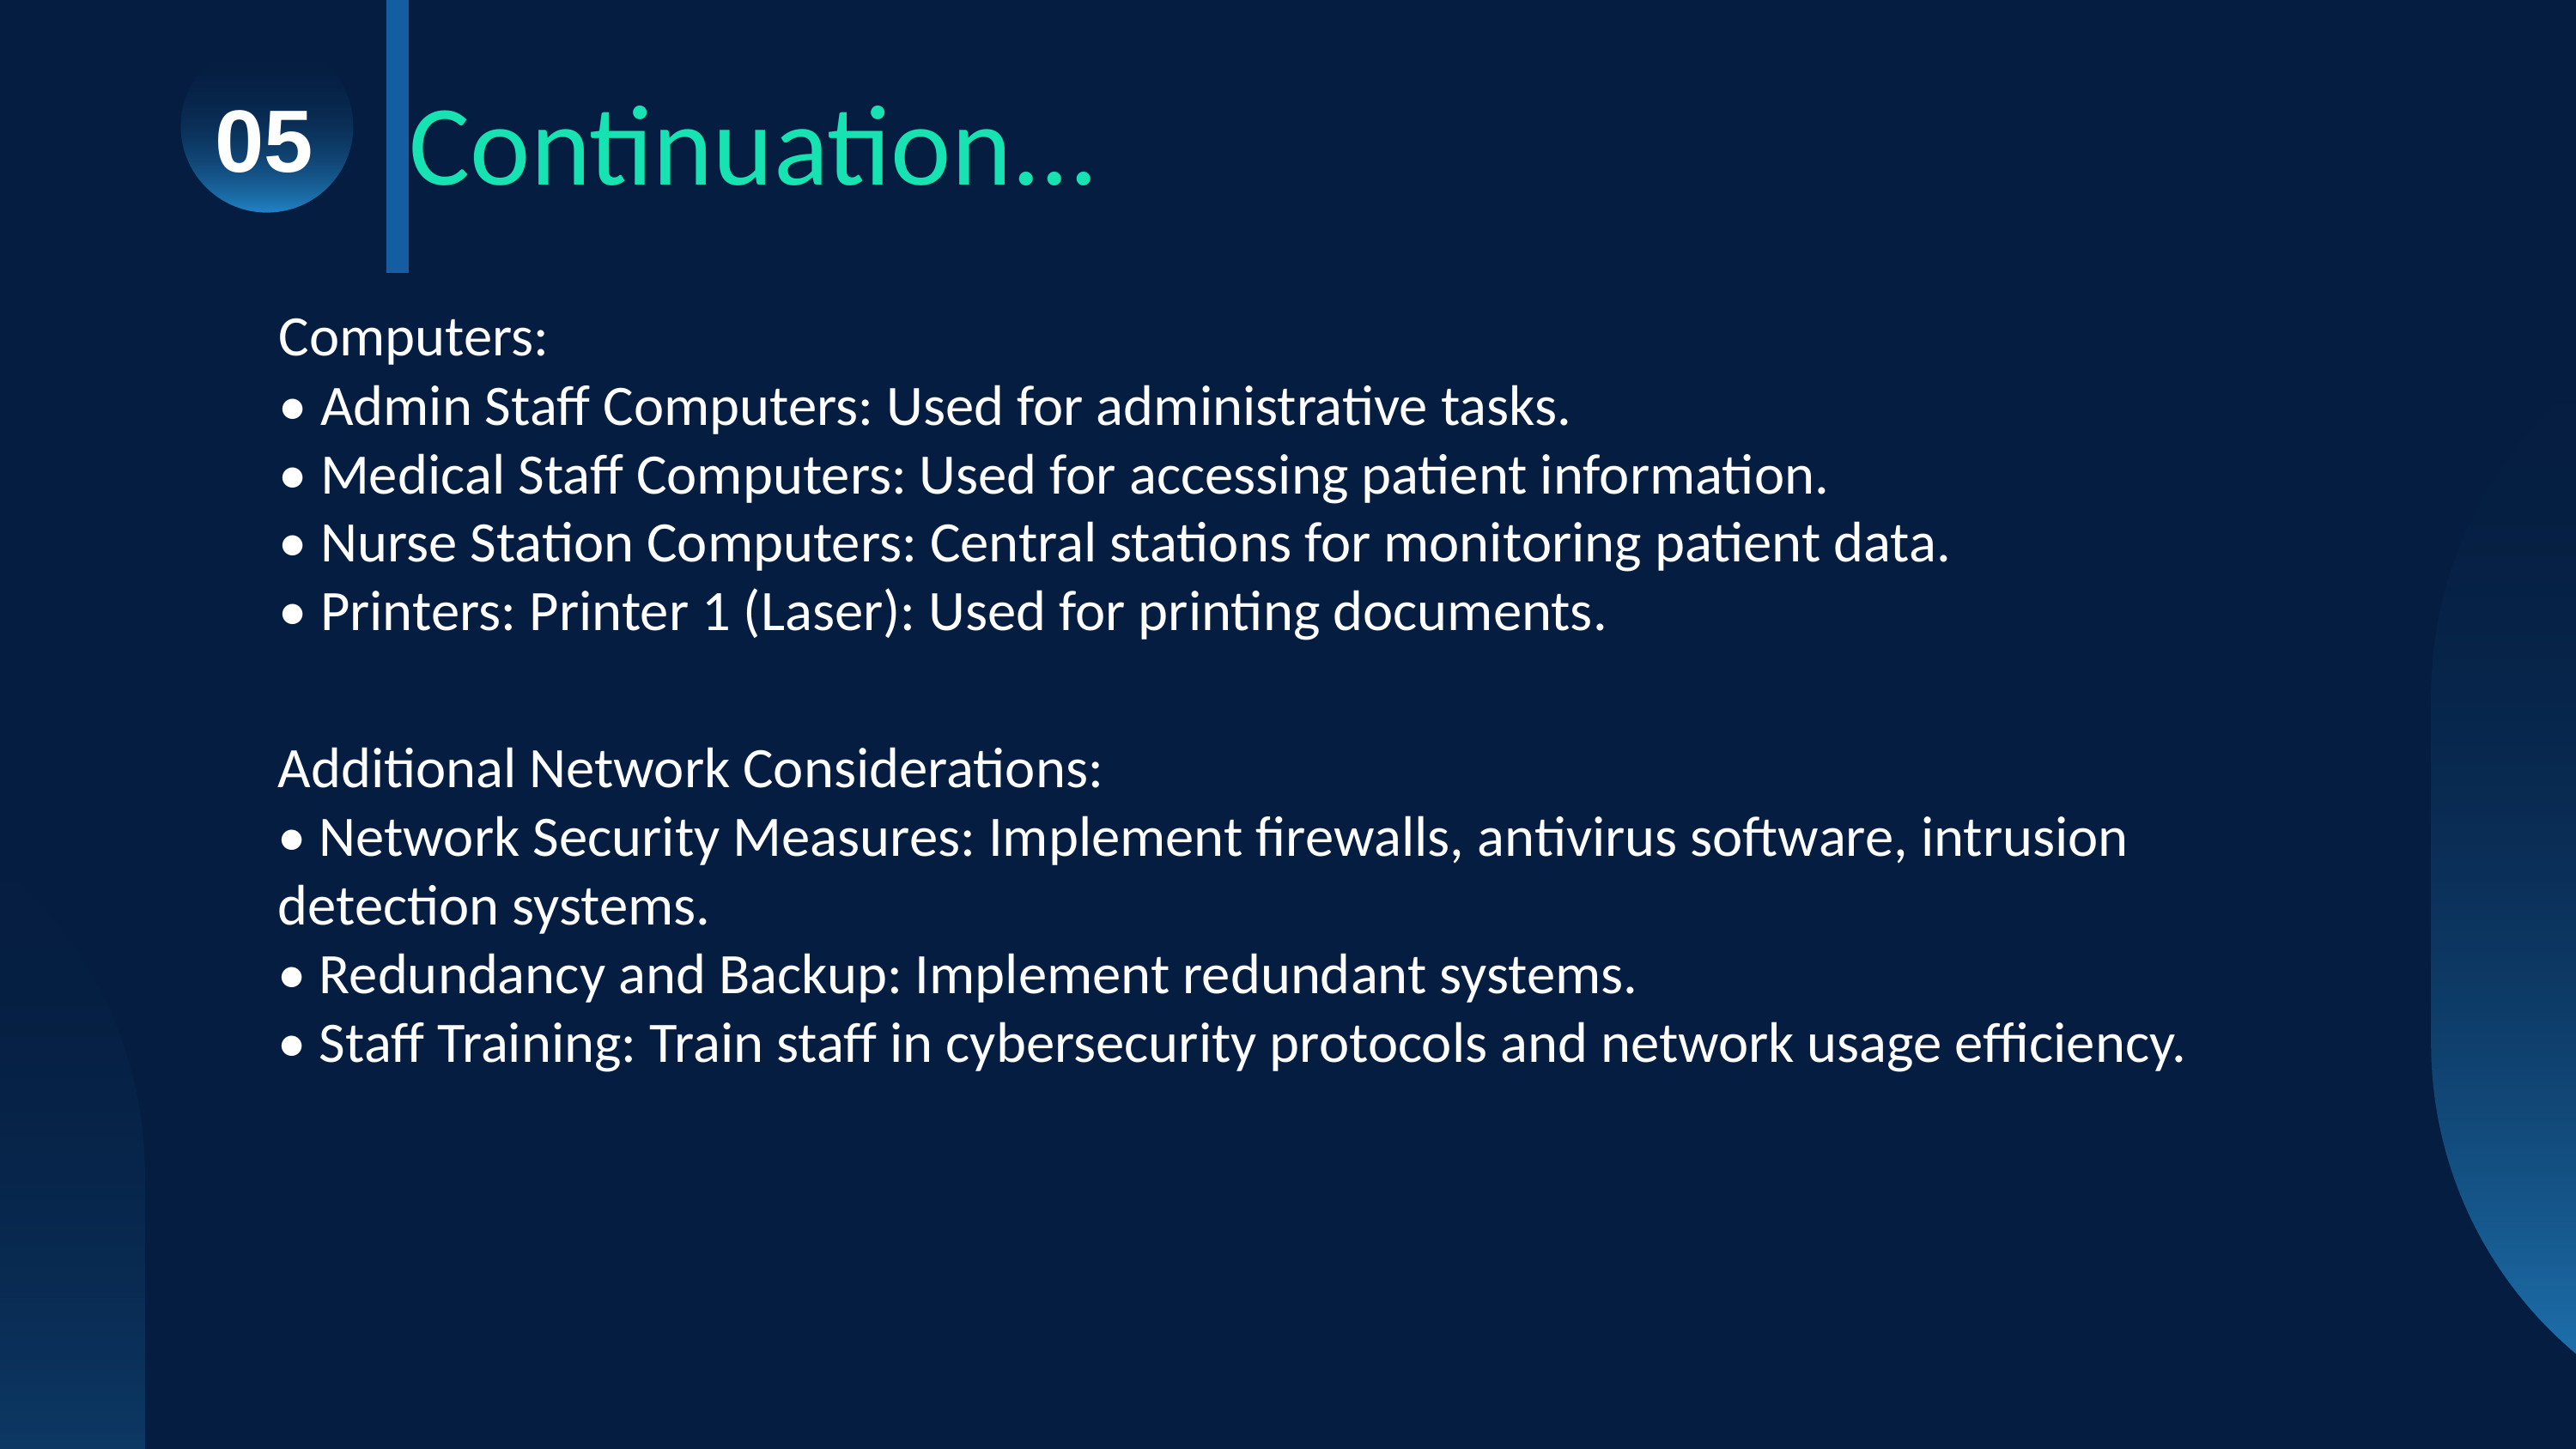

05
Continuation...

Computers:
• Admin Staff Computers: Used for administrative tasks.
• Medical Staff Computers: Used for accessing patient information.
• Nurse Station Computers: Central stations for monitoring patient data.
• Printers: Printer 1 (Laser): Used for printing documents.

Additional Network Considerations:
• Network Security Measures: Implement firewalls, antivirus software, intrusion detection systems.
• Redundancy and Backup: Implement redundant systems.
• Staff Training: Train staff in cybersecurity protocols and network usage efficiency.